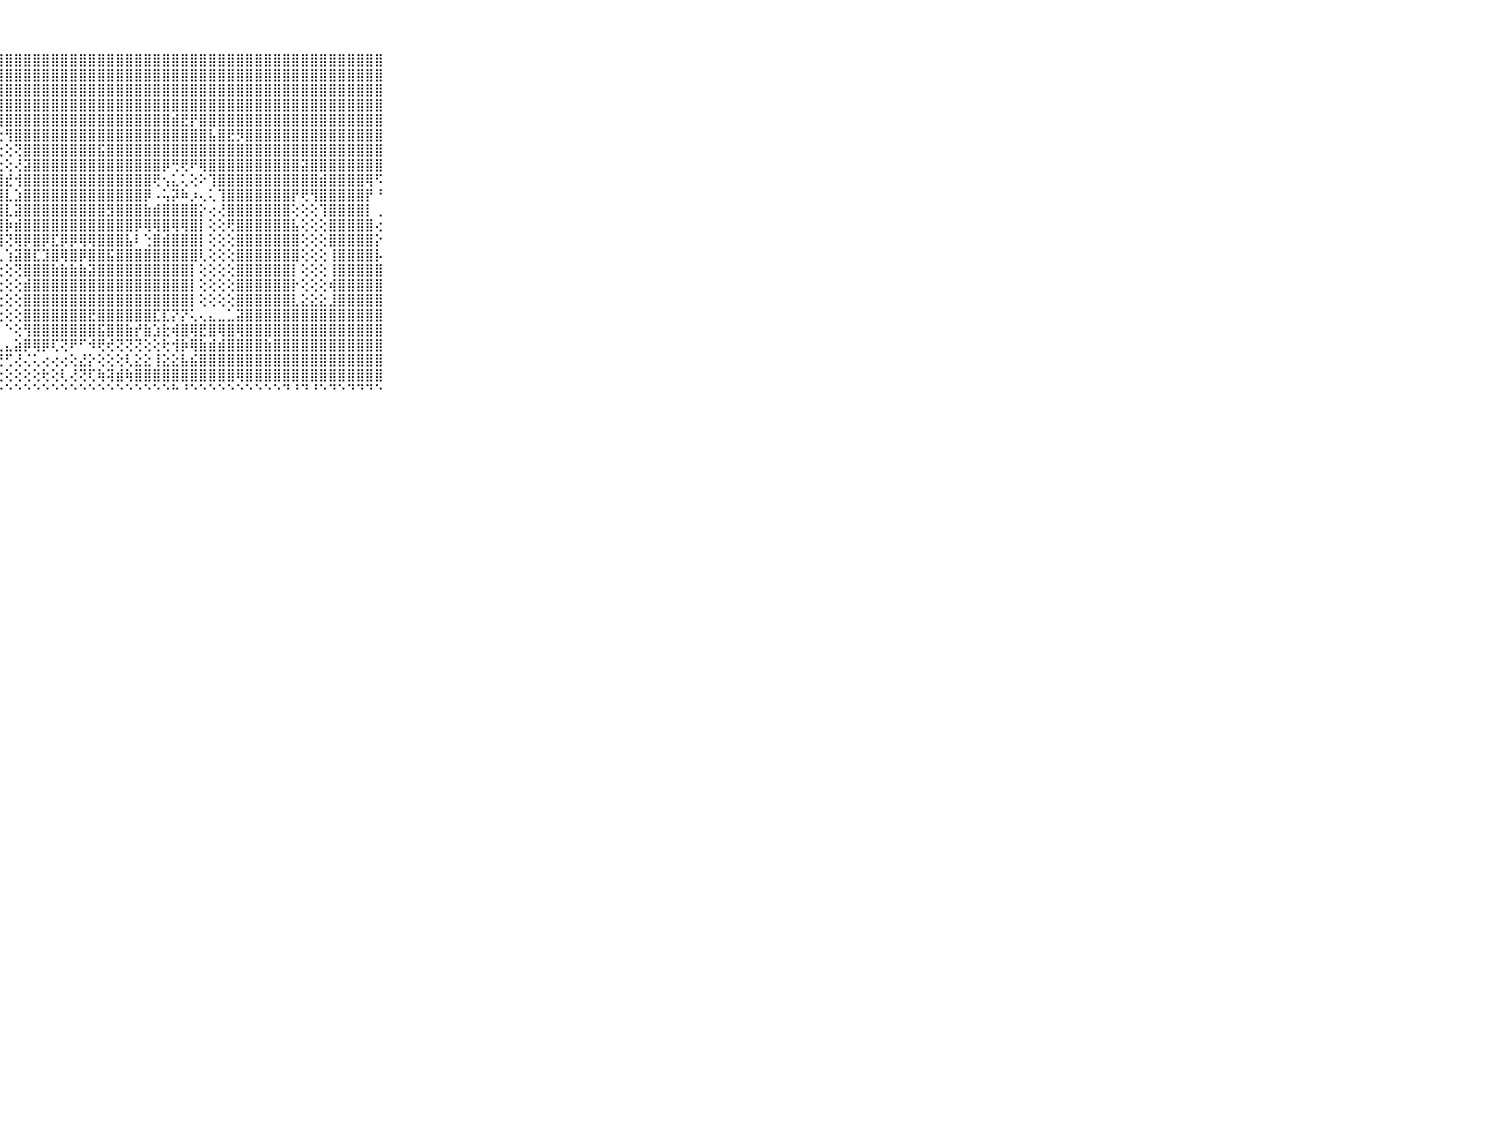

⠀⠀⠀⠀⠀⠀⠀⠀⠀⠀⠀⣿⣿⣿⣿⣿⣿⣿⣿⣿⣿⣿⣿⣿⣿⣿⣷⣿⣿⣿⣿⣿⣿⣿⣿⣿⣿⣿⣿⣿⣿⣿⣿⣿⣿⣿⣿⣿⣿⣿⣿⣿⣿⣿⣿⣿⣿⣿⣿⣿⣿⣿⣿⣿⣿⣿⣿⣿⣿⠀⠀⠀⠀⠀⠀⠀⠀⠀⠀⠀⠀
⠀⠀⠀⠀⠀⠀⠀⠀⠀⠀⠀⣿⣿⣿⣿⣿⣿⣿⣿⣿⣿⣿⣿⣿⣿⣿⣿⣿⣿⣿⣿⣿⣿⣿⣿⣿⣿⣿⣿⣿⣿⣿⣿⣿⣿⣿⣿⣿⣿⣿⣿⣿⣿⣿⣿⣿⣿⣿⣿⣿⣿⣿⣿⣿⣿⣿⣿⣿⣿⠀⠀⠀⠀⠀⠀⠀⠀⠀⠀⠀⠀
⠀⠀⠀⠀⠀⠀⠀⠀⠀⠀⠀⣿⣿⣿⣿⣿⣿⣿⣿⣿⣿⣿⣿⣿⣿⣿⣿⣿⣿⣿⣿⣿⣿⣿⣿⣿⣿⣿⣿⣿⣿⣿⣿⣿⣿⣿⣿⣿⣿⣿⣿⣿⣿⣿⣿⣿⣿⣿⣿⣿⣿⣿⣿⣿⣿⣿⣿⣿⣿⠀⠀⠀⠀⠀⠀⠀⠀⠀⠀⠀⠀
⠀⠀⠀⠀⠀⠀⠀⠀⠀⠀⠀⣿⣿⣿⣿⡿⢿⢟⢟⢟⢟⢟⢟⢻⢿⣿⣿⣿⣿⣿⣿⣿⣿⣿⣿⣿⣿⣿⣿⣿⣿⣿⣿⣿⣿⣿⣿⣿⣿⣿⣿⣿⣿⣿⣿⣿⣿⣿⣿⣿⣿⣿⣿⣿⣿⣿⣿⣿⣿⠀⠀⠀⠀⠀⠀⠀⠀⠀⠀⠀⠀
⠀⠀⠀⠀⠀⠀⠀⠀⠀⠀⠀⢿⠟⠝⢑⢑⢑⢕⢕⣑⢕⢕⢕⢕⢕⢜⢟⣿⣿⣿⣿⣿⣿⣿⣿⣿⣿⣿⣿⣿⣿⣿⣿⣿⣿⣿⣾⣟⡟⣿⣿⣿⣿⣿⣿⣿⣿⣿⣿⣿⣿⣿⣿⣿⣿⣿⣿⣿⣿⠀⠀⠀⠀⠀⠀⠀⠀⠀⠀⠀⠀
⠀⠀⠀⠀⠀⠀⠀⠀⠀⠀⠀⠀⠀⠀⠀⠀⠀⠁⠁⠑⠙⠳⢶⣕⡕⢕⢕⢕⢻⣿⣿⣿⣿⣿⣿⣿⣿⣿⣿⣿⣿⣿⣿⣿⣿⣿⣿⣿⣿⣿⣧⣿⣟⡻⣿⣿⣿⣿⣿⣿⣿⣿⣿⣿⣿⣿⣿⣿⣿⠀⠀⠀⠀⠀⠀⠀⠀⠀⠀⠀⠀
⠀⠀⠀⠀⠀⠀⠀⠀⠀⠀⠀⠉⠝⠓⠖⠦⠄⠐⠀⠀⠀⠀⠀⠙⢿⣧⡕⢕⢕⢝⣿⣿⣿⣿⣿⣿⣿⣿⣯⣿⣿⣿⣿⣿⣿⣿⣿⣿⣿⣿⣿⣿⣿⣿⣿⣿⣿⣿⣿⣿⣿⣿⣿⣿⣿⣿⣿⣿⣿⠀⠀⠀⠀⠀⠀⠀⠀⠀⠀⠀⠀
⠀⠀⠀⠀⠀⠀⠀⠀⠀⠀⠀⠀⠀⠀⠀⠀⢀⠅⠄⠀⠄⠀⠀⠅⠈⢿⣿⣕⢕⢜⣽⣿⣿⣿⣿⣿⣿⣿⣿⣿⣿⣿⣿⣿⣿⡿⢛⢟⠟⢿⣿⣿⣿⣿⣿⣿⣿⣿⣿⣿⣽⣿⣿⣿⣿⣿⣿⣿⣿⠀⠀⠀⠀⠀⠀⠀⠀⠀⠀⠀⠀
⠀⠀⠀⠀⠀⠀⠀⠀⠀⠀⠀⡔⢔⢕⢔⢕⢕⢀⢁⢄⢀⠐⠔⢐⠀⢜⣿⣿⣞⢺⣿⣿⣿⣿⣿⣿⣿⣿⣿⣿⣿⣿⣿⣿⢟⢢⣅⢅⢕⠕⢹⣿⣿⣿⣿⣿⣿⣿⣿⣿⣿⣿⣾⣿⣿⣿⣿⢿⠫⠀⠀⠀⠀⠀⠀⠀⠀⠀⠀⠀⠀
⠀⠀⠀⠀⠀⠀⠀⠀⠀⠀⠀⣿⣿⣷⣷⣧⣵⣕⡕⢕⢕⢕⢕⢁⢄⢑⣿⣿⣇⣱⣿⣿⣿⣿⣿⣿⣿⣿⣿⣿⣿⣿⣿⡿⠠⢥⡽⠷⡰⢄⢅⢹⣿⣿⣿⣿⣿⣿⣿⡟⢟⢻⣿⣿⣿⣿⣿⡟⠘⠀⠀⠀⠀⠀⠀⠀⠀⠀⠀⠀⠀
⠀⠀⠀⠀⠀⠀⠀⠀⠀⠀⠀⣿⣿⣿⣿⣿⣿⣿⣿⣿⣷⣷⣵⣕⣕⢕⣿⣿⣇⣽⣿⣿⣿⣿⣿⣿⣿⣿⣿⣻⣿⣿⣿⣷⣾⣿⣿⣿⣿⡕⢔⢜⣿⣿⣿⣿⣿⣿⣿⢕⢕⢕⢹⣿⣿⣿⣿⡇⢀⠀⠀⠀⠀⠀⠀⠀⠀⠀⠀⠀⠀
⠀⠀⠀⠀⠀⠀⠀⠀⠀⠀⠀⣿⣿⣿⣿⣿⣿⣿⣿⣿⣿⣿⣿⣿⣿⣿⣿⣿⡷⣾⣿⣿⣿⣿⣿⣿⣿⣿⣿⣿⣿⣿⡿⢿⢿⣿⢿⢿⣿⡇⢕⢕⢟⣿⣿⣿⣿⣿⣿⣧⢕⢕⢕⣿⣿⣿⣿⣿⢔⠀⠀⠀⠀⠀⠀⠀⠀⠀⠀⠀⠀
⠀⠀⠀⠀⠀⠀⠀⠀⠀⠀⠀⣿⣿⣿⣿⣿⣿⣿⣿⣿⣿⣿⣿⣿⣿⣿⣿⣿⢝⢿⡿⣿⡿⣏⡿⡿⢿⢿⣿⣿⣿⣧⠇⢑⣿⣾⣿⣿⣿⡇⢕⢕⢕⣿⣿⣿⣿⣿⣿⣿⢕⢕⢕⣿⣿⣿⣿⣿⡕⠀⠀⠀⠀⠀⠀⠀⠀⠀⠀⠀⠀
⠀⠀⠀⠀⠀⠀⠀⠀⠀⠀⠀⣿⣿⣿⣿⣿⣿⣿⣿⣿⣿⣿⣿⣿⣿⣿⣿⢇⢱⣽⣿⣏⣹⣿⢿⣿⡿⣿⣿⣯⣿⣿⣿⣿⣿⣿⣿⣿⣿⢇⢕⢕⢕⣿⣿⣿⣿⣿⣿⣿⢕⢕⢕⢸⣿⣿⣿⣿⡧⠀⠀⠀⠀⠀⠀⠀⠀⠀⠀⠀⠀
⠀⠀⠀⠀⠀⠀⠀⠀⠀⠀⠀⣿⣿⣿⣿⣿⣿⣿⣿⣿⣿⣿⣿⣿⣿⣿⣿⢕⢕⢝⣿⣿⣿⣷⣷⣷⣷⣽⣿⣿⣿⣿⣿⣿⣿⣿⣿⣿⡇⢕⢕⢕⢕⣿⣿⣿⣿⣿⣿⡇⢕⢕⢕⢸⣿⣿⣿⣿⣿⠀⠀⠀⠀⠀⠀⠀⠀⠀⠀⠀⠀
⠀⠀⠀⠀⠀⠀⠀⠀⠀⠀⠀⣿⣿⣿⣿⣿⣿⣿⣿⣿⣿⣿⣿⣿⣿⣿⣿⢕⢕⢕⣾⣿⣿⣿⣿⣿⣿⣿⣿⣿⣿⣿⣿⣿⣿⣿⣿⣿⡇⢕⢕⢕⢕⣿⣿⣿⣿⣿⣿⡗⢕⢕⢕⢾⣿⣿⣿⣿⣿⠀⠀⠀⠀⠀⠀⠀⠀⠀⠀⠀⠀
⠀⠀⠀⠀⠀⠀⠀⠀⠀⠀⠀⣿⣿⣿⣿⣿⣿⣿⣿⣿⣿⣿⣿⣿⣿⣿⣿⢕⢕⢕⣿⣿⣿⣿⣿⣿⣿⣿⣿⣿⣿⣿⣿⣿⣿⣿⣿⣿⡇⢕⢕⢕⢕⣿⣿⣿⣿⣿⣿⣇⣕⣕⣕⣸⣿⣿⣿⣿⣿⠀⠀⠀⠀⠀⠀⠀⠀⠀⠀⠀⠀
⠀⠀⠀⠀⠀⠀⠀⠀⠀⠀⠀⠘⣿⣿⣿⣿⣿⣿⣿⣿⣿⣿⣿⣿⣿⣿⡇⢑⢕⢕⣿⣿⣿⣿⣿⣿⣿⣟⣿⣿⣿⣿⣿⣿⣏⣏⡝⡝⢅⢄⣄⣀⣁⣽⣿⣿⣿⣿⣿⣿⣿⣿⣿⣿⣿⣿⣿⣿⣿⠀⠀⠀⠀⠀⠀⠀⠀⠀⠀⠀⠀
⠀⠀⠀⠀⠀⠀⠀⠀⠀⠀⠀⠀⠘⡿⣿⣿⣿⣿⣿⣿⣿⣿⣿⣿⣿⢿⠇⠅⠑⢕⢻⣿⣿⣿⣿⣿⣿⣿⣯⣿⣿⣷⡞⣷⣱⣗⢾⣿⢿⣟⣿⢿⣿⢿⣿⣿⣿⣿⣿⣿⣿⣿⣿⣿⣿⣿⣿⣿⣿⠀⠀⠀⠀⠀⠀⠀⠀⠀⠀⠀⠀
⠀⠀⠀⠀⠀⠀⠀⠀⠀⠀⠀⢄⣀⣅⢕⢕⢕⢕⢕⢕⢕⡕⢕⢕⢕⢕⣅⣄⣄⣵⡿⢿⡿⢏⢝⠟⠋⠺⢟⢞⢝⢝⢝⢕⢕⢗⢺⡷⢿⣷⣾⣾⣿⣿⣿⣿⣷⣿⣿⣿⣿⣿⣿⣿⣿⣿⣿⣿⣿⠀⠀⠀⠀⠀⠀⠀⠀⠀⠀⠀⠀
⠀⠀⠀⠀⠀⠀⠀⠀⠀⠀⠀⠄⢕⢵⡕⣕⣵⣵⣵⣵⣷⡷⢾⢿⢿⠿⢟⢛⢋⢜⢌⢅⢔⢔⢔⢕⣜⡕⢕⢕⢕⢇⣕⣕⢸⣕⣕⣧⣮⣿⣿⣿⣿⣿⣿⣿⣿⣿⣿⣿⣿⣿⣿⣿⣿⣿⣿⣿⣿⠀⠀⠀⠀⠀⠀⠀⠀⠀⠀⠀⠀
⠀⠀⠀⠀⠀⠀⠀⠀⠀⠀⠀⠗⠞⢟⠗⠙⢙⢙⢅⢅⢱⢱⢔⢕⢔⢕⢕⢕⢕⢕⢕⢕⢗⢕⢇⢜⢝⢏⢷⢽⣾⢷⣿⣿⣿⣿⣿⣿⣿⣿⣿⣿⣿⢿⣿⣿⣿⣿⣿⣿⣿⣿⣿⣿⣿⣿⣿⣿⣿⠀⠀⠀⠀⠀⠀⠀⠀⠀⠀⠀⠀
⠀⠀⠀⠀⠀⠀⠀⠀⠀⠀⠀⠀⠀⠀⠀⠀⠀⠀⠑⠑⠑⠑⠑⠑⠑⠑⠑⠑⠑⠑⠑⠑⠑⠑⠑⠑⠑⠑⠑⠑⠑⠑⠑⠑⠑⠑⠓⠘⠑⠑⠑⠑⠑⠑⠑⠑⠑⠑⠙⠘⠙⠘⠑⠙⠑⠙⠙⠙⠑⠀⠀⠀⠀⠀⠀⠀⠀⠀⠀⠀⠀